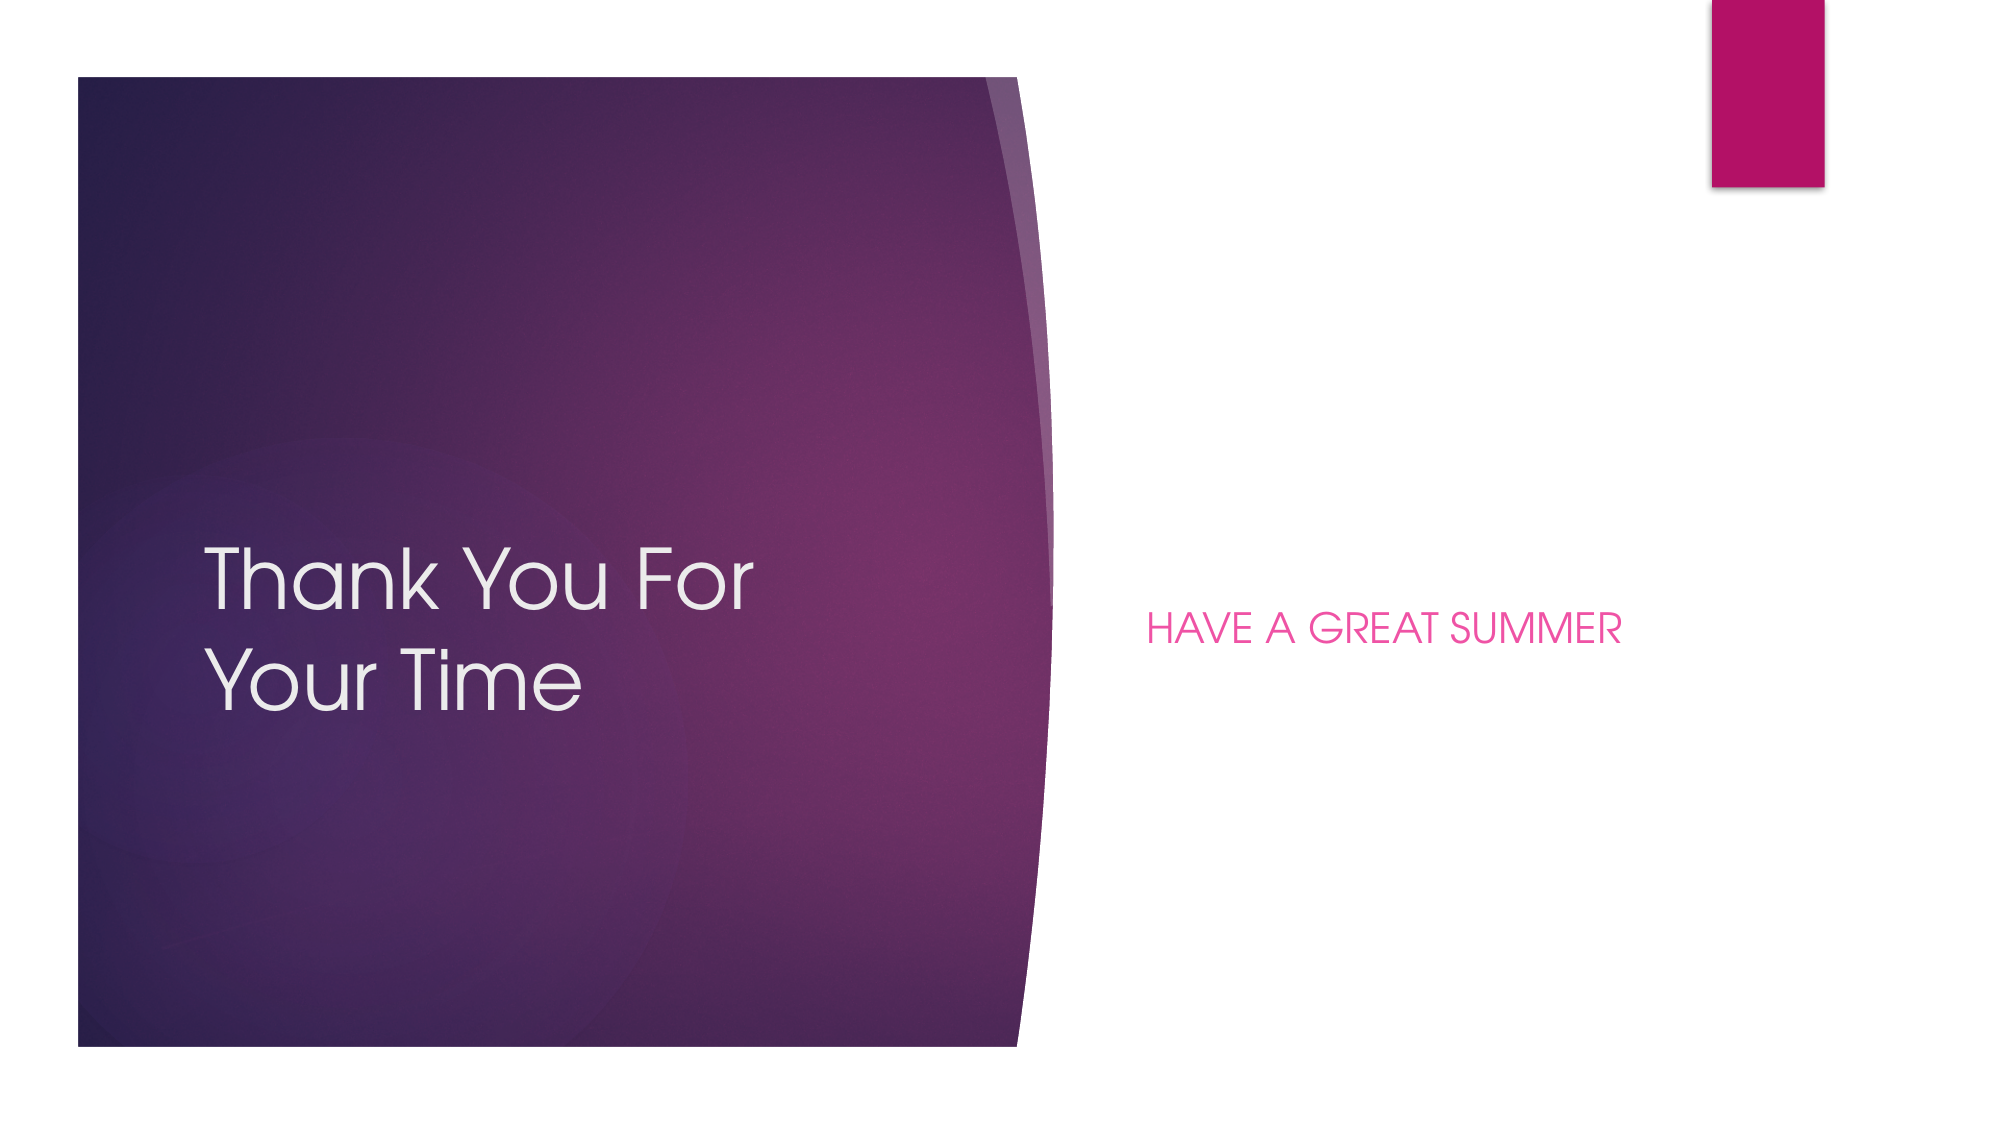

Have a great summer
# Thank You For Your Time